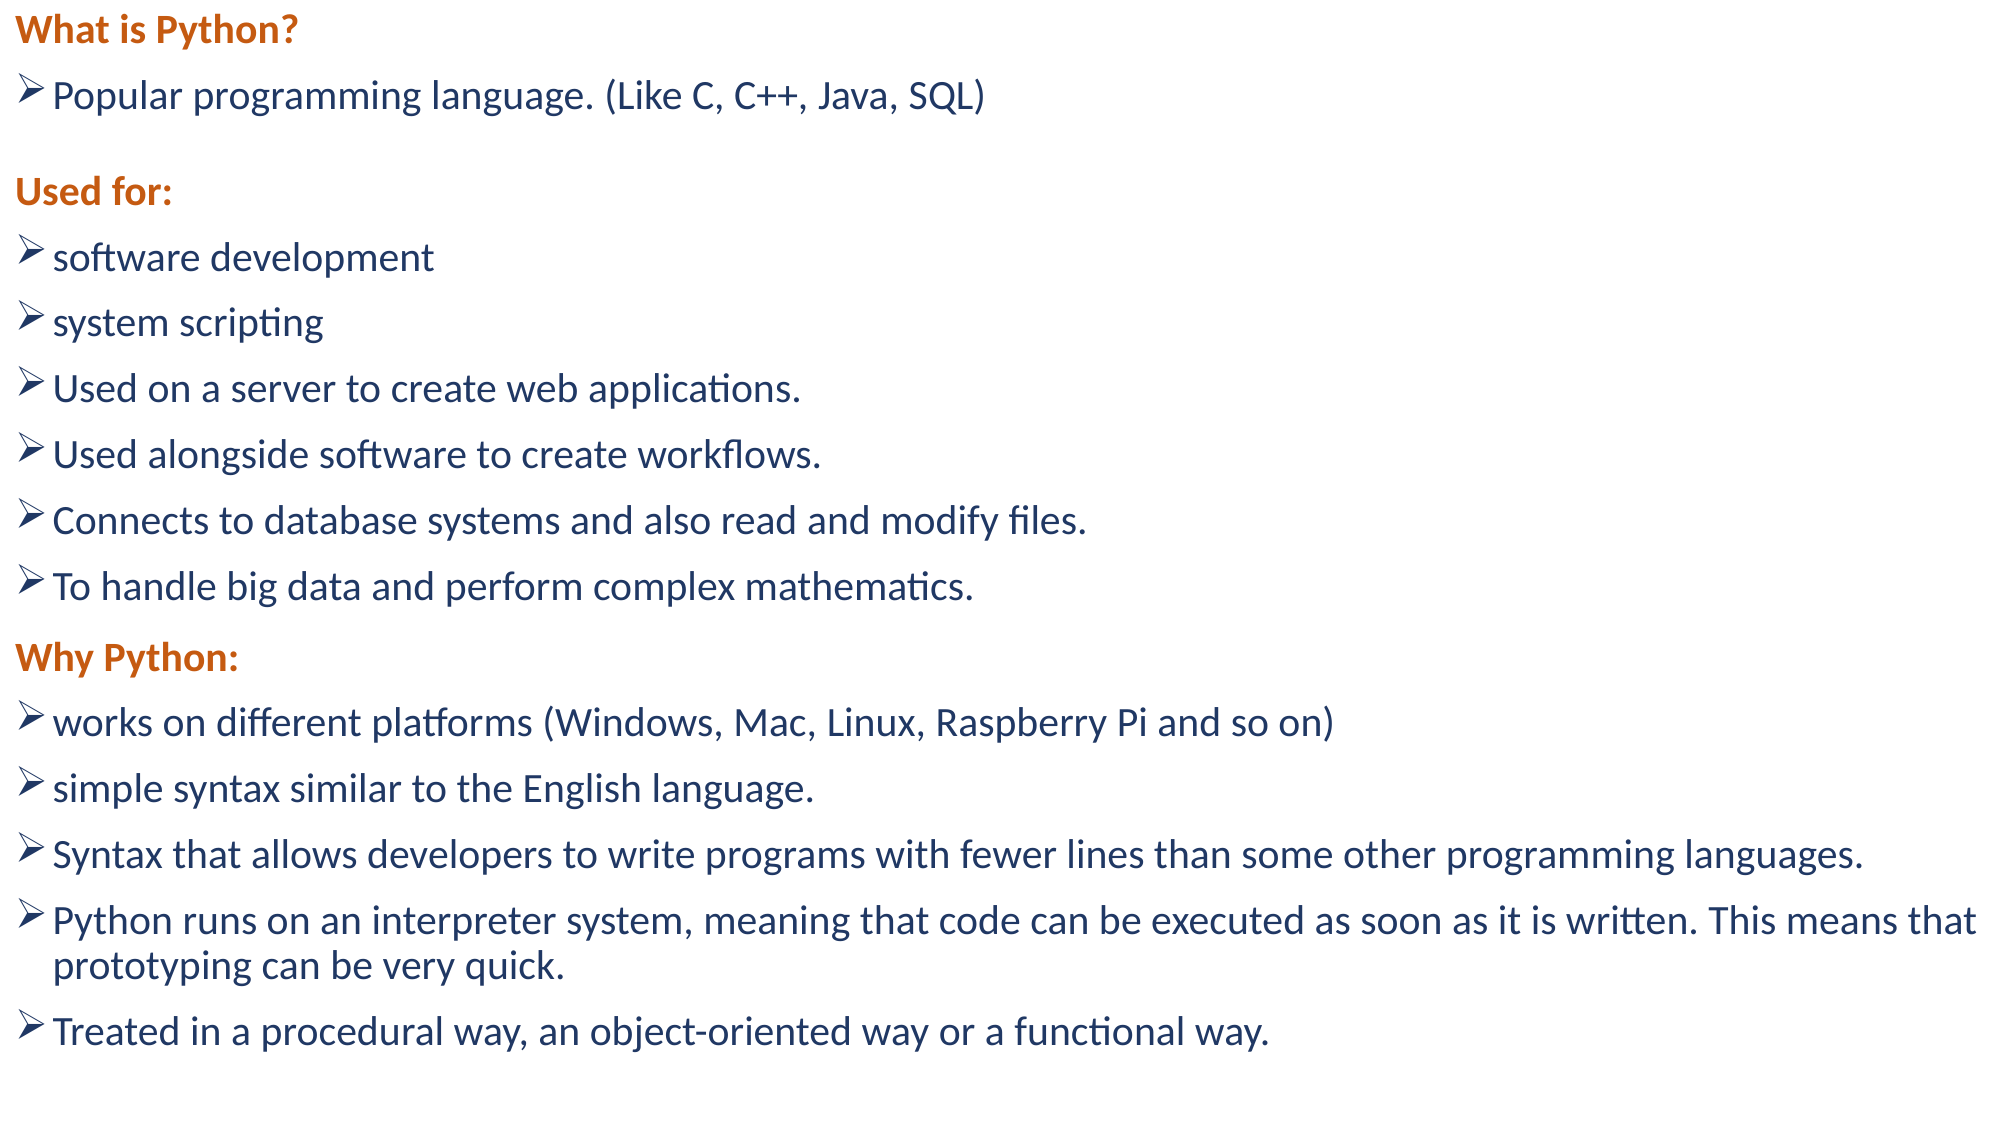

What is Python?
Popular programming language. (Like C, C++, Java, SQL)
Used for:
software development
system scripting
Used on a server to create web applications.
Used alongside software to create workflows.
Connects to database systems and also read and modify files.
To handle big data and perform complex mathematics.
Why Python:
works on different platforms (Windows, Mac, Linux, Raspberry Pi and so on)
simple syntax similar to the English language.
Syntax that allows developers to write programs with fewer lines than some other programming languages.
Python runs on an interpreter system, meaning that code can be executed as soon as it is written. This means that prototyping can be very quick.
Treated in a procedural way, an object-oriented way or a functional way.